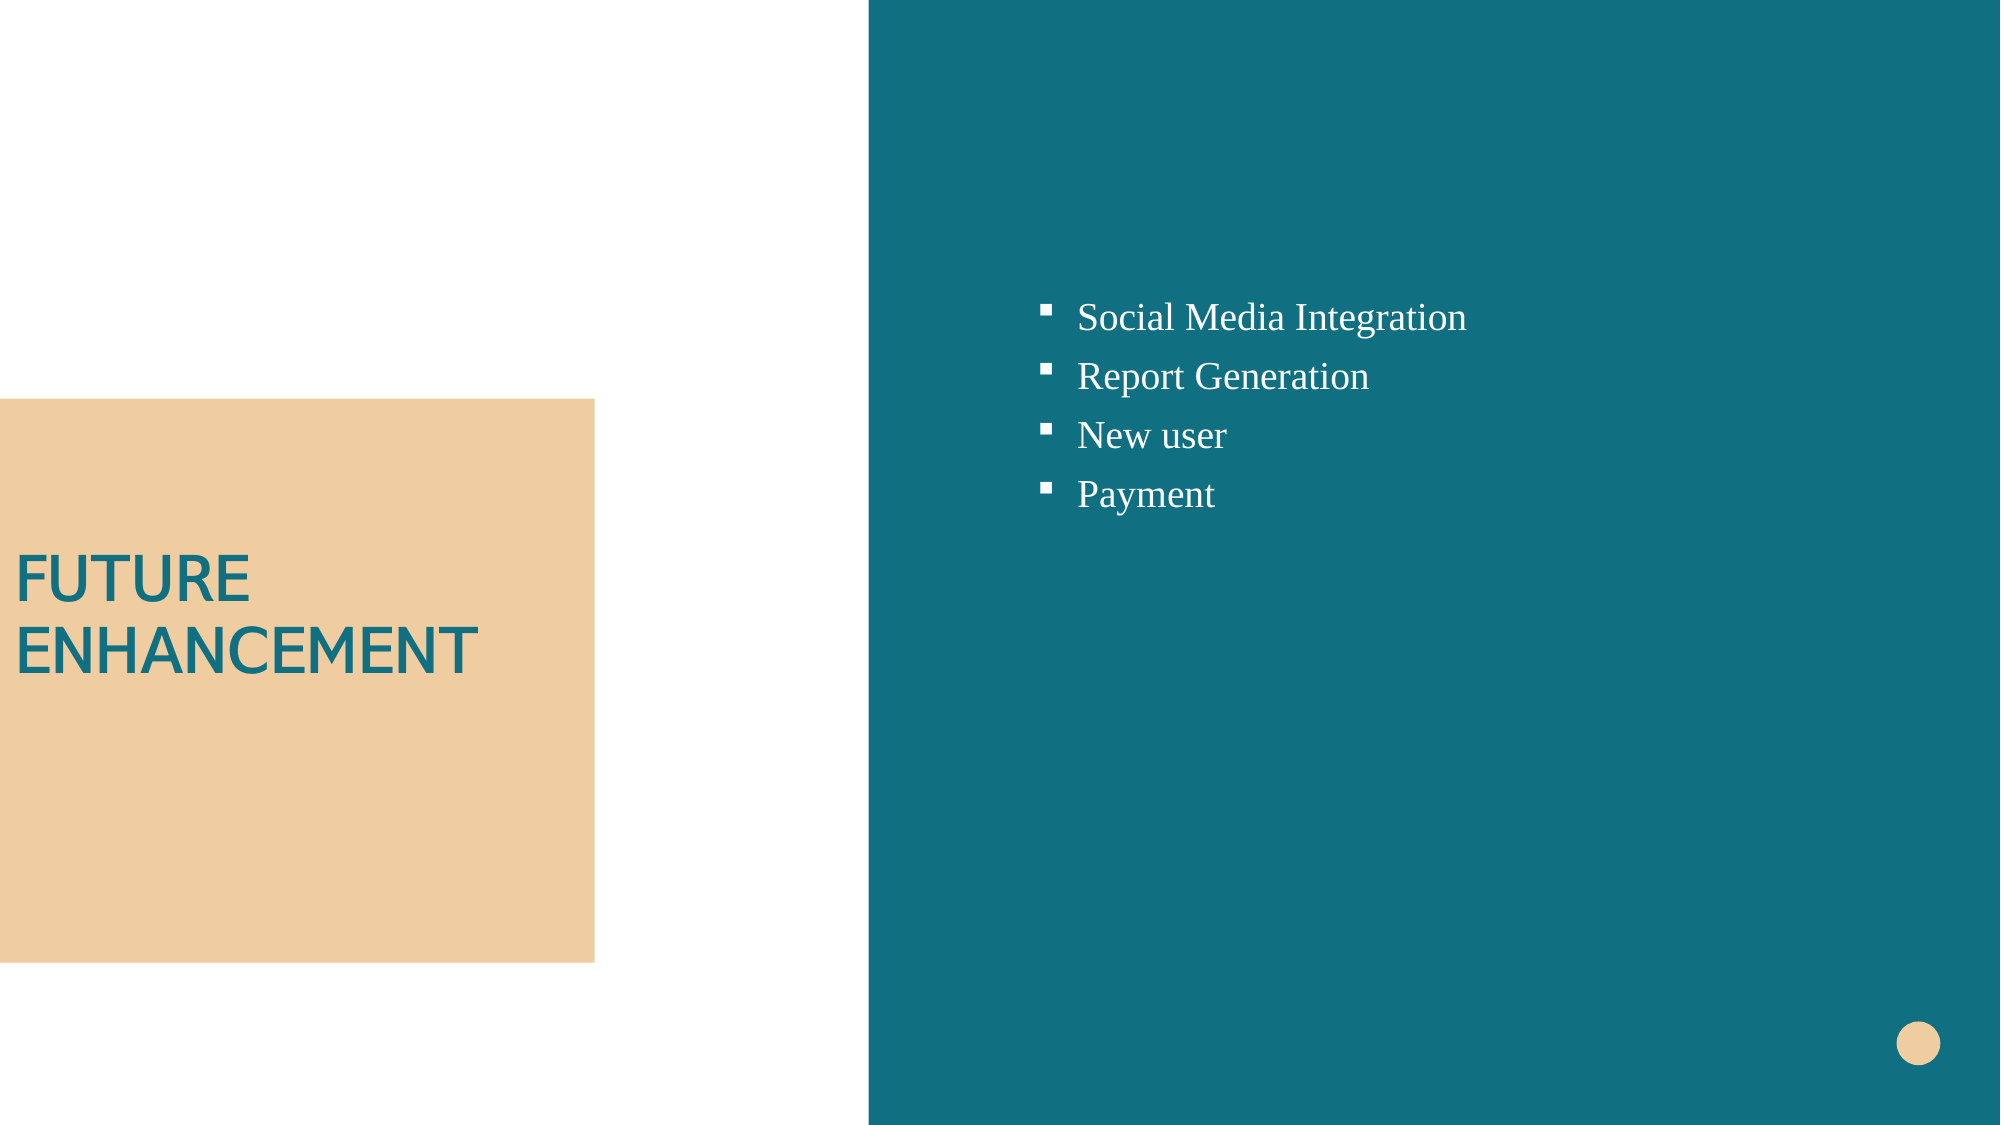

Social Media Integration
Report Generation
New user
Payment

# FUTURE ENHANCEMENT